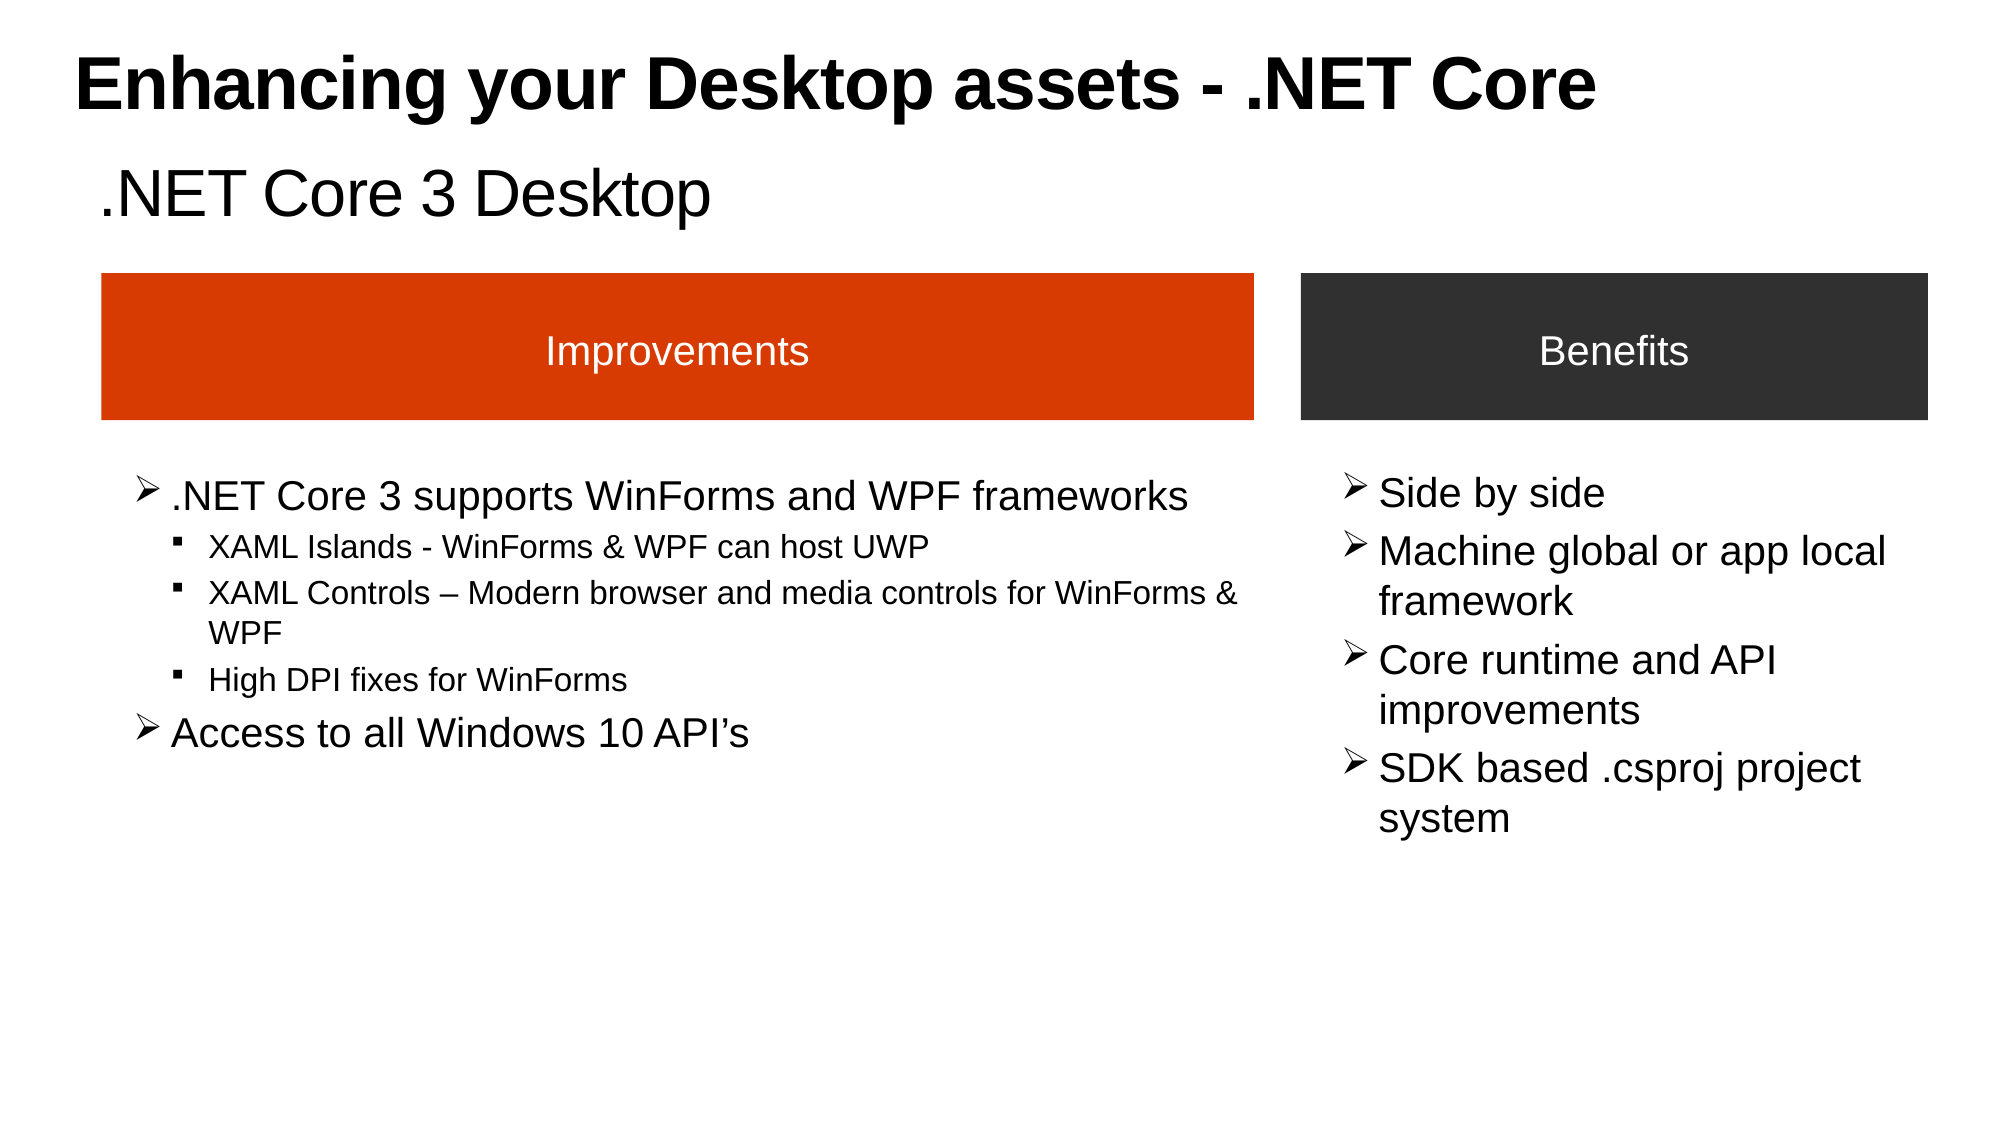

Enhancing your Desktop assets - .NET Core
# .NET Core 3 Desktop

Improvements
.NET Core 3 supports WinForms and WPF frameworks
XAML Islands - WinForms & WPF can host UWP
XAML Controls – Modern browser and media controls for WinForms & WPF
High DPI fixes for WinForms
Access to all Windows 10 API’s

Benefits
Side by side
Machine global or app local framework
Core runtime and API improvements
SDK based .csproj project system